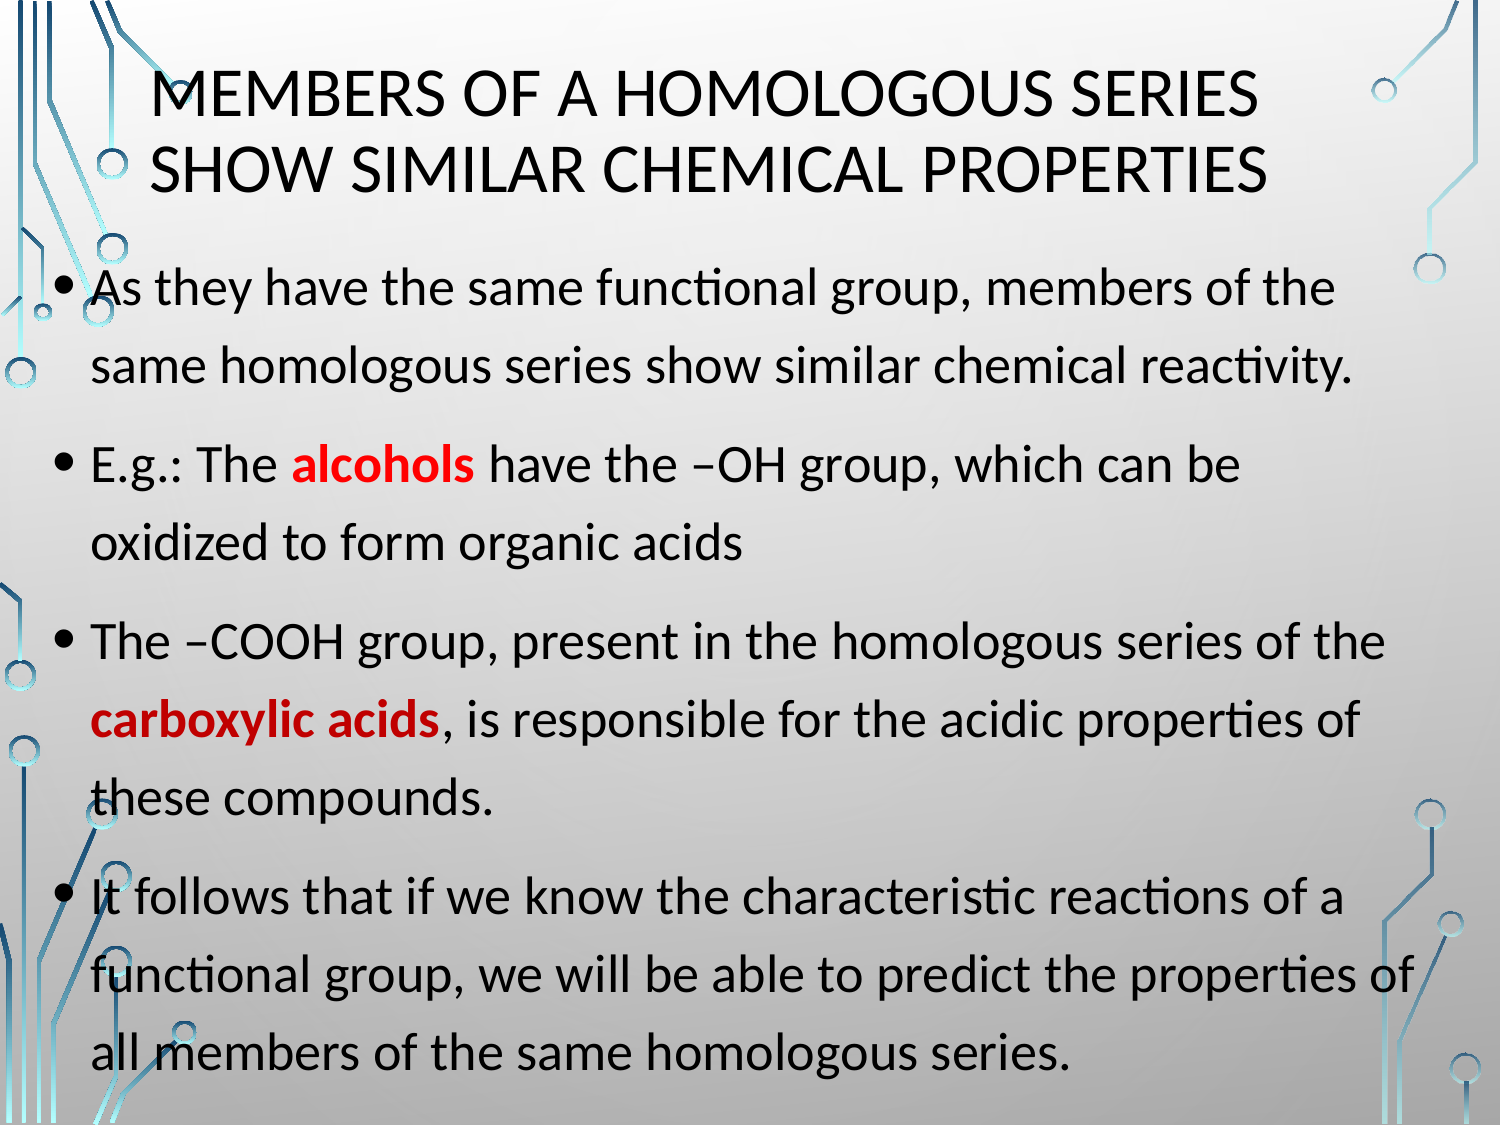

# Members of a homologous series show similar chemical properties
As they have the same functional group, members of the same homologous series show similar chemical reactivity.
E.g.: The alcohols have the –OH group, which can be oxidized to form organic acids
The –COOH group, present in the homologous series of the carboxylic acids, is responsible for the acidic properties of these compounds.
It follows that if we know the characteristic reactions of a functional group, we will be able to predict the properties of all members of the same homologous series.